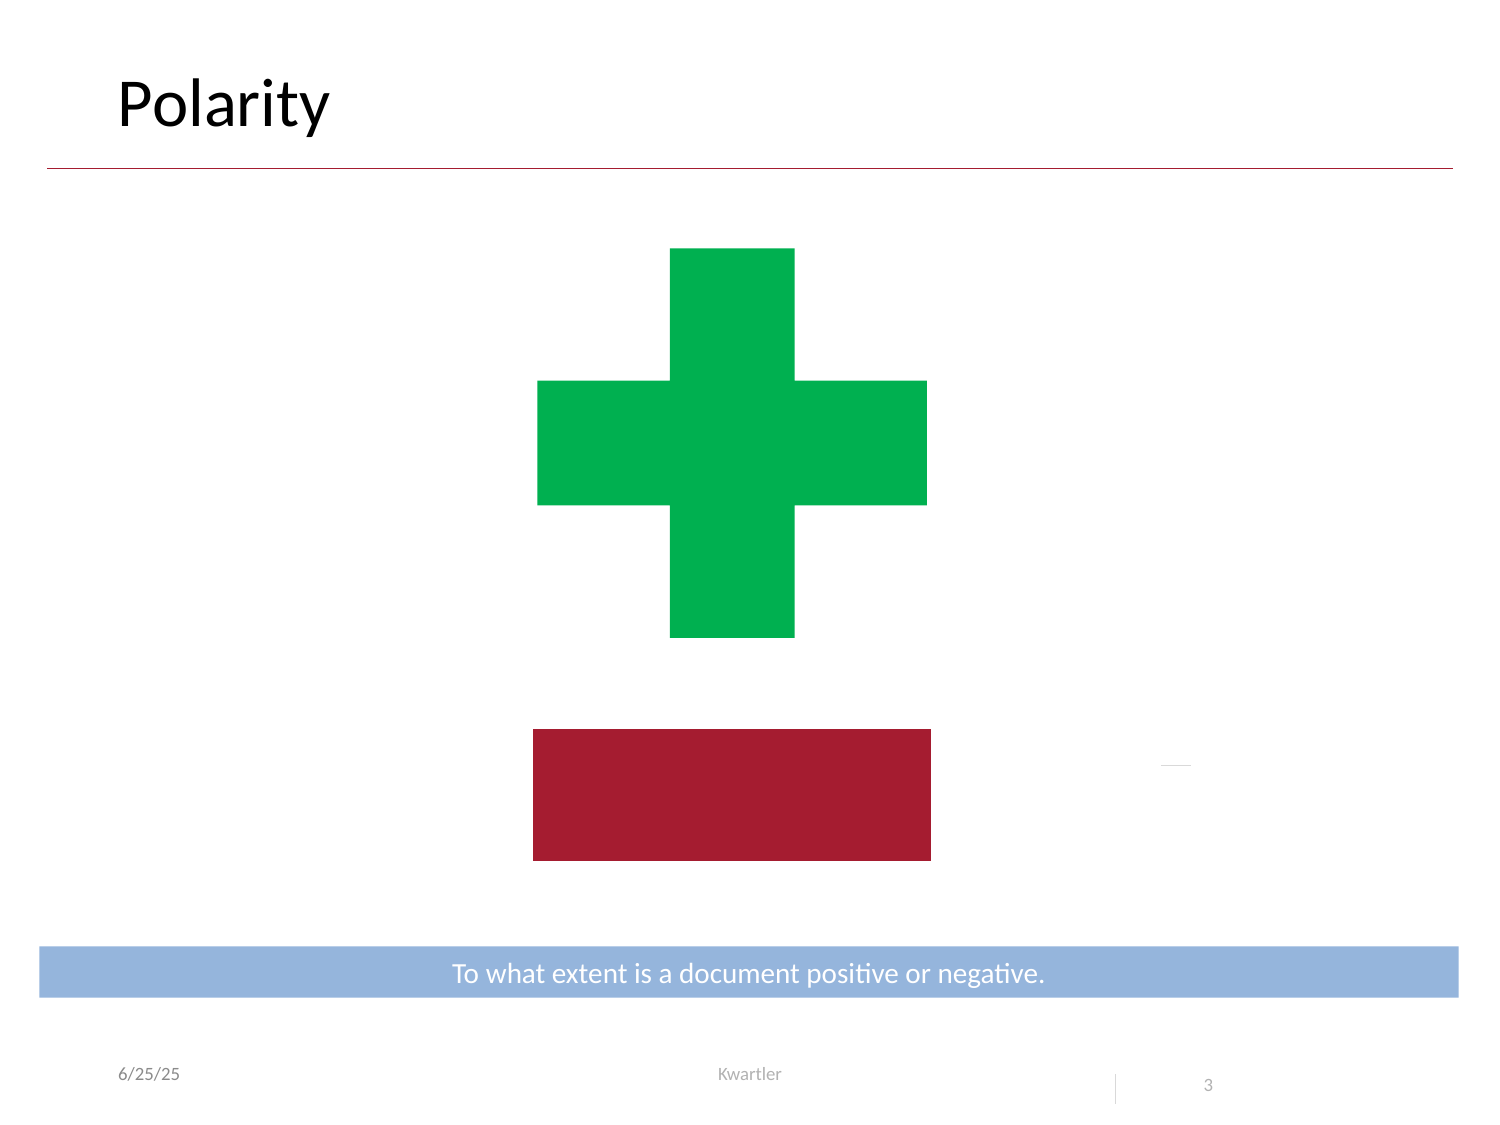

# Polarity

To what extent is a document positive or negative.
6/25/25
Kwartler
3